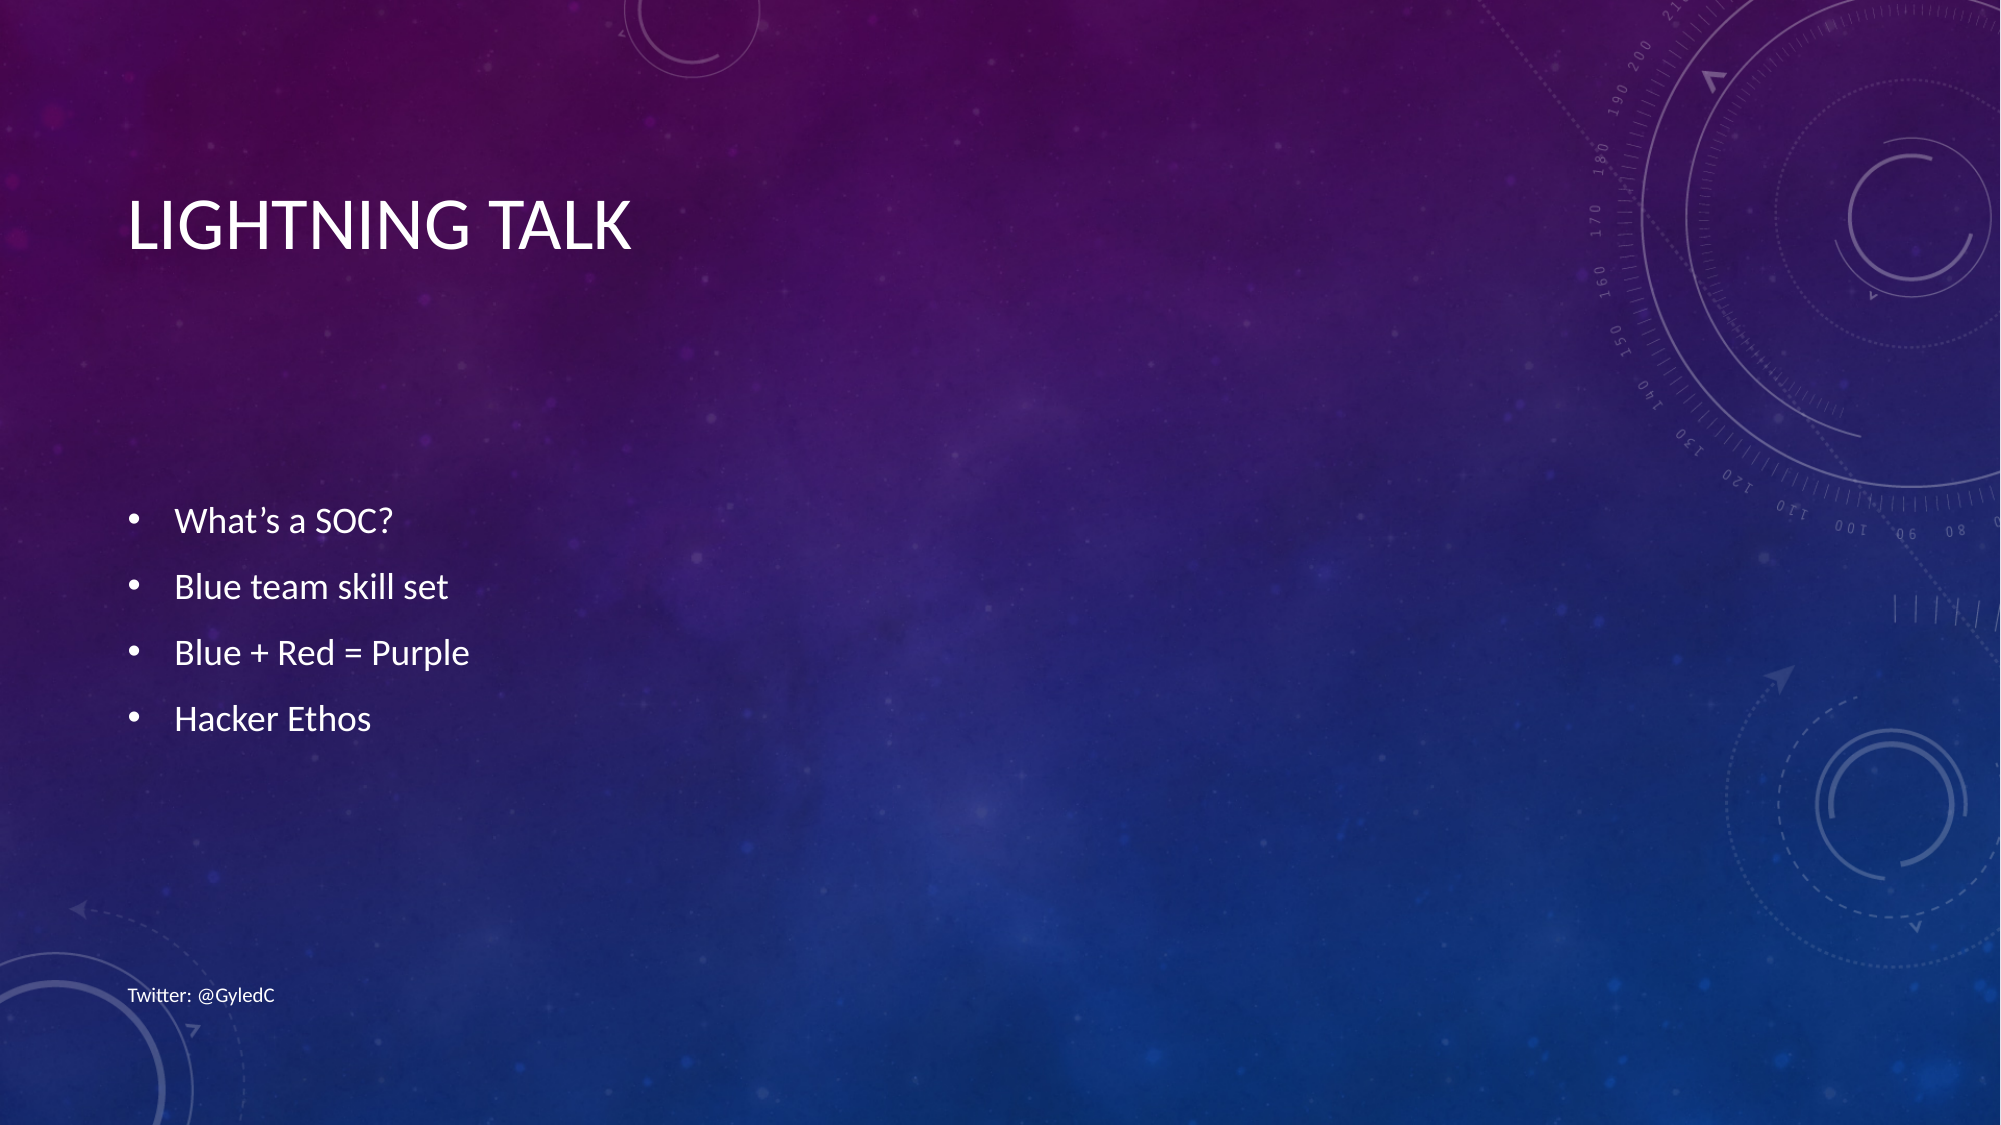

# Lightning talk
What’s a SOC?
Blue team skill set
Blue + Red = Purple
Hacker Ethos

Twitter: @GyledC